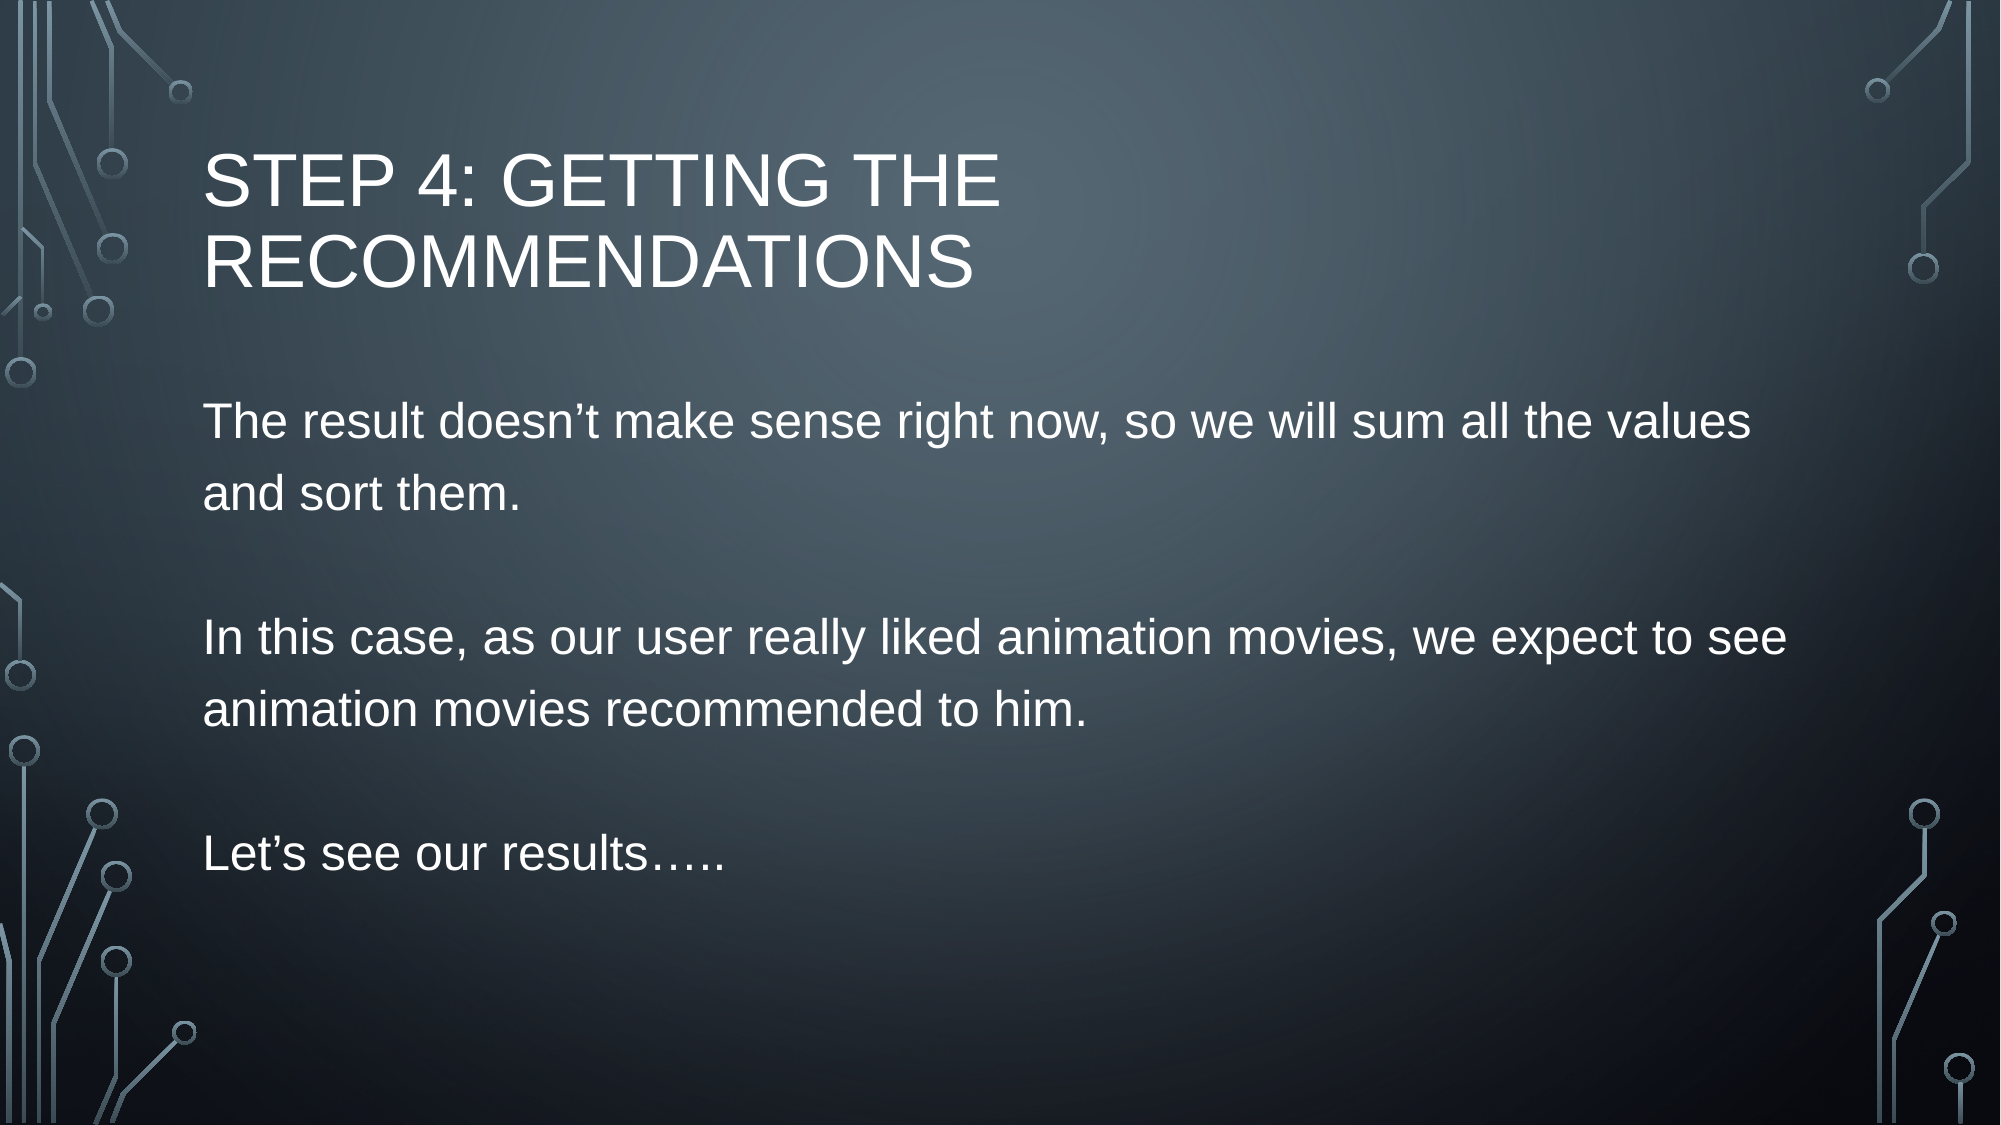

# STEP 4: GETTING THE RECOMMENDATIONS
The result doesn’t make sense right now, so we will sum all the values and sort them.

In this case, as our user really liked animation movies, we expect to see animation movies recommended to him.

Let’s see our results…..